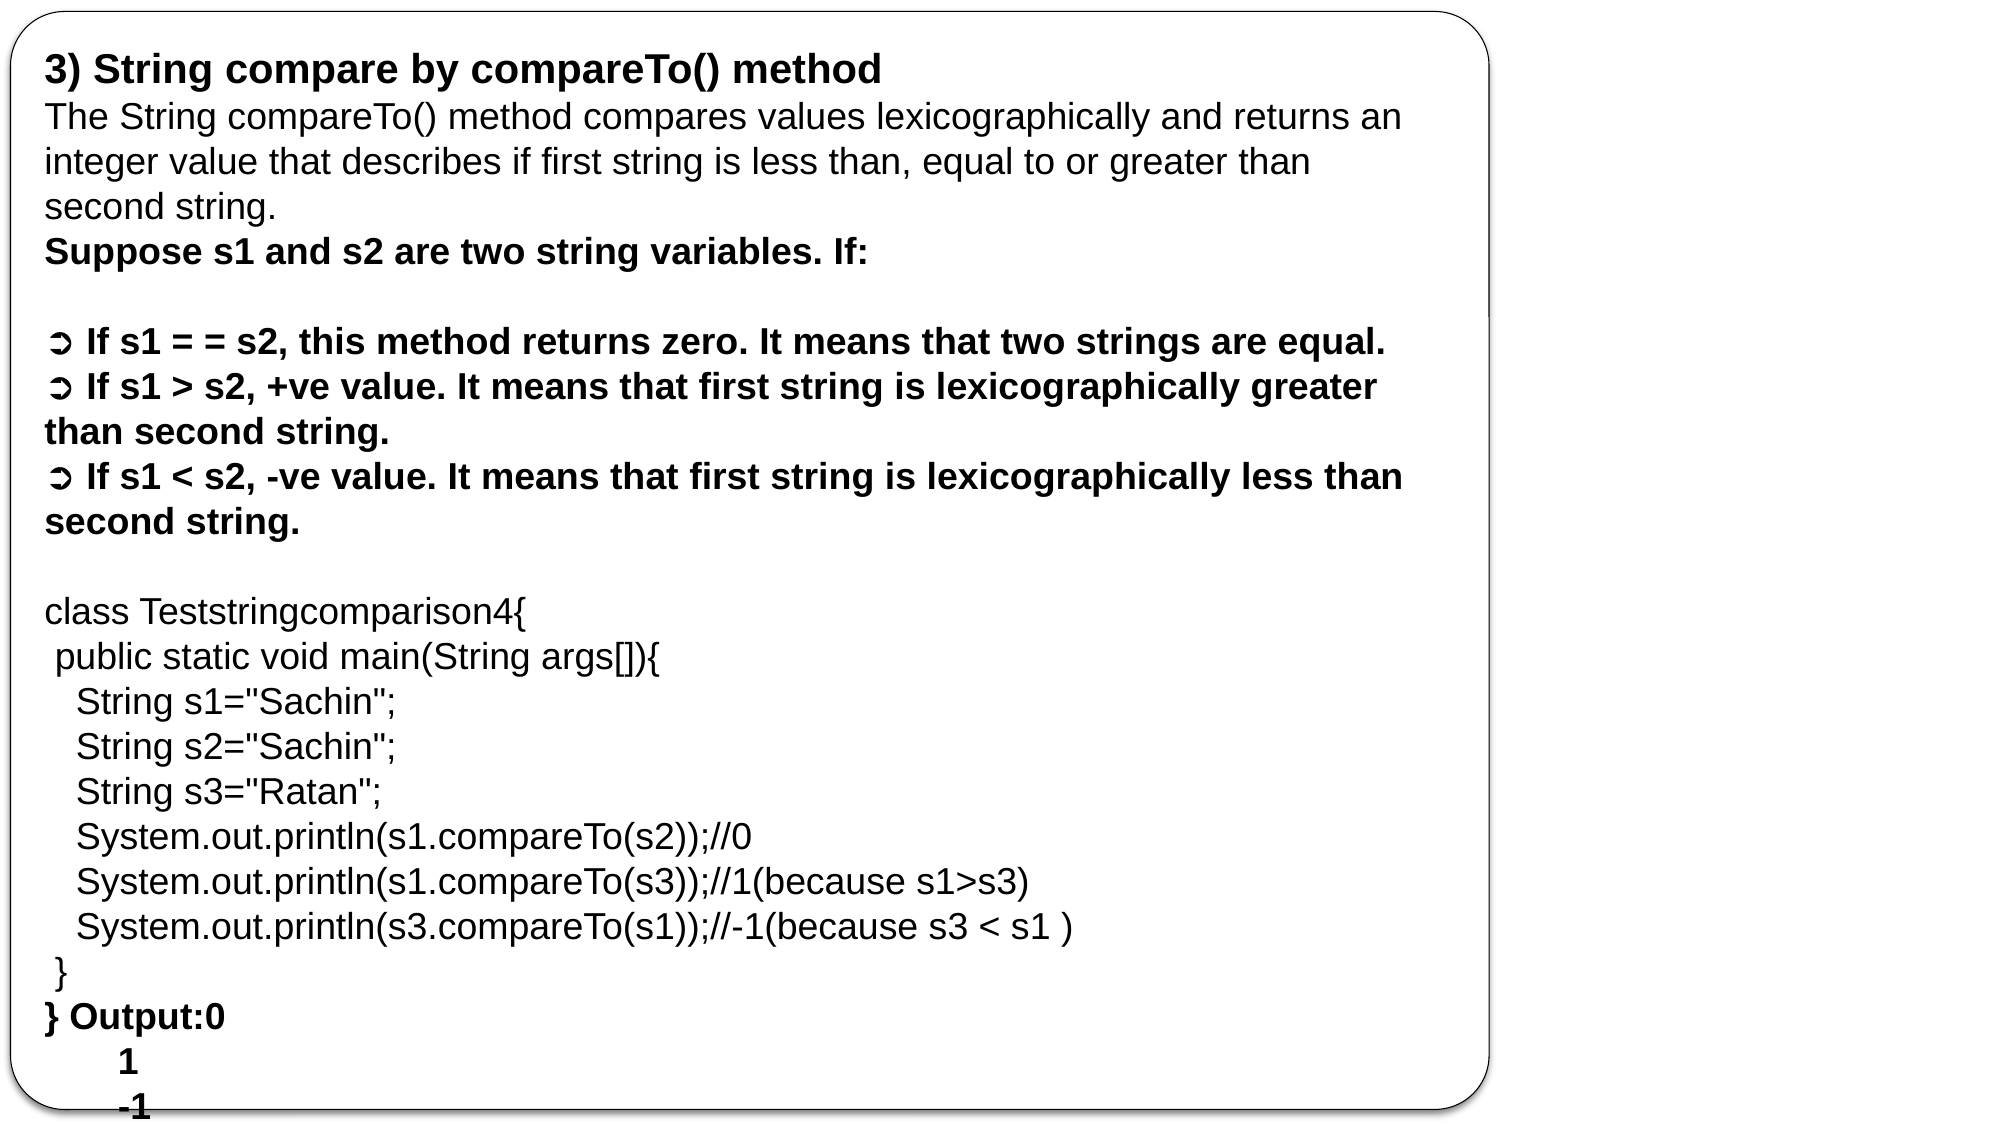

3) String compare by compareTo() method
The String compareTo() method compares values lexicographically and returns an integer value that describes if first string is less than, equal to or greater than second string.
Suppose s1 and s2 are two string variables. If:

➲ If s1 = = s2, this method returns zero. It means that two strings are equal.
➲ If s1 > s2, +ve value. It means that first string is lexicographically greater than second string.
➲ If s1 < s2, -ve value. It means that first string is lexicographically less than second string.

class Teststringcomparison4{
 public static void main(String args[]){
   String s1="Sachin";
   String s2="Sachin";
   String s3="Ratan";
   System.out.println(s1.compareTo(s2));//0
   System.out.println(s1.compareTo(s3));//1(because s1>s3)
   System.out.println(s3.compareTo(s1));//-1(because s3 < s1 )
 }
} Output:0
       1
       -1